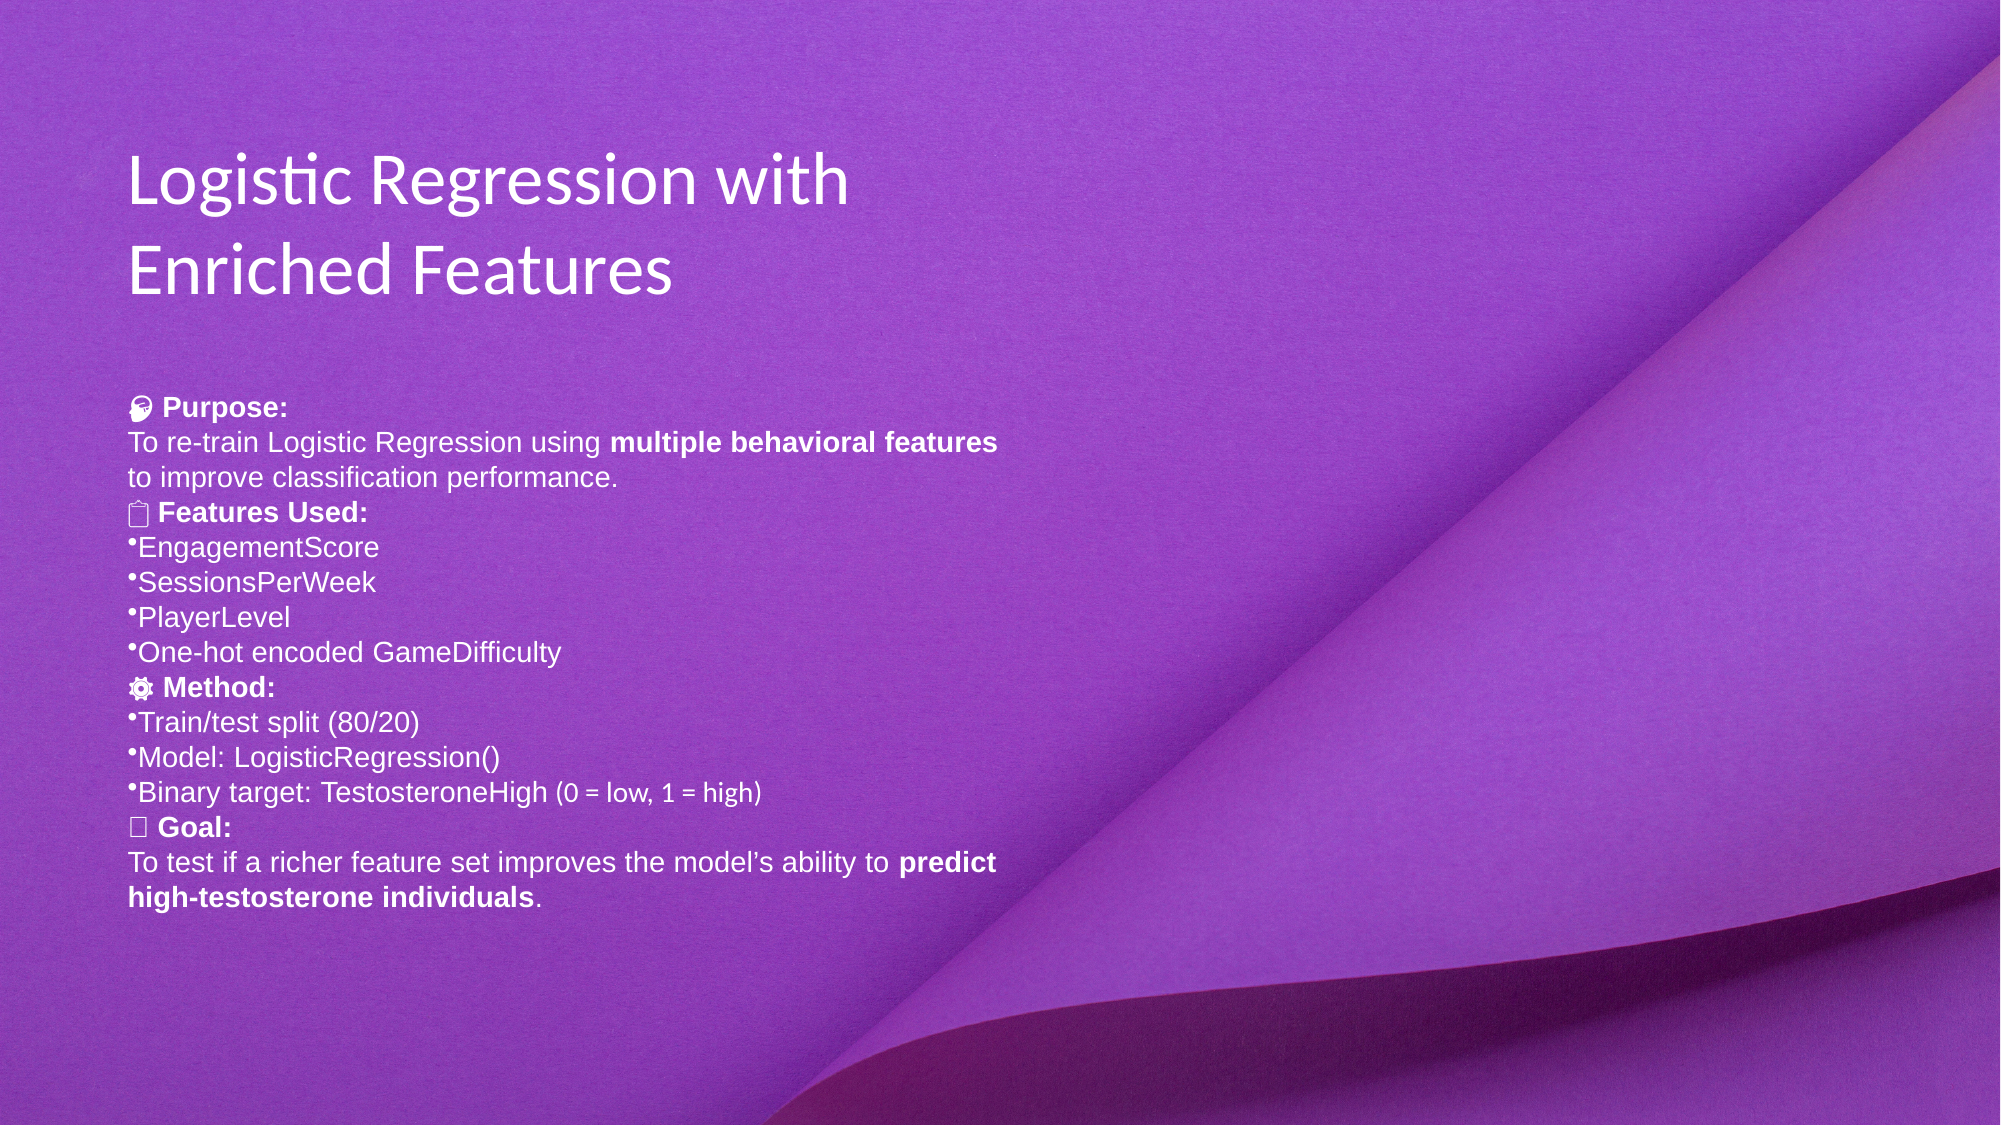

# Logistic Regression with Enriched Features
🧠 Purpose:
To re-train Logistic Regression using multiple behavioral features to improve classification performance.
📋 Features Used:
EngagementScore
SessionsPerWeek
PlayerLevel
One-hot encoded GameDifficulty
⚙️ Method:
Train/test split (80/20)
Model: LogisticRegression()
Binary target: TestosteroneHigh (0 = low, 1 = high)
🧪 Goal:
To test if a richer feature set improves the model’s ability to predict high-testosterone individuals.